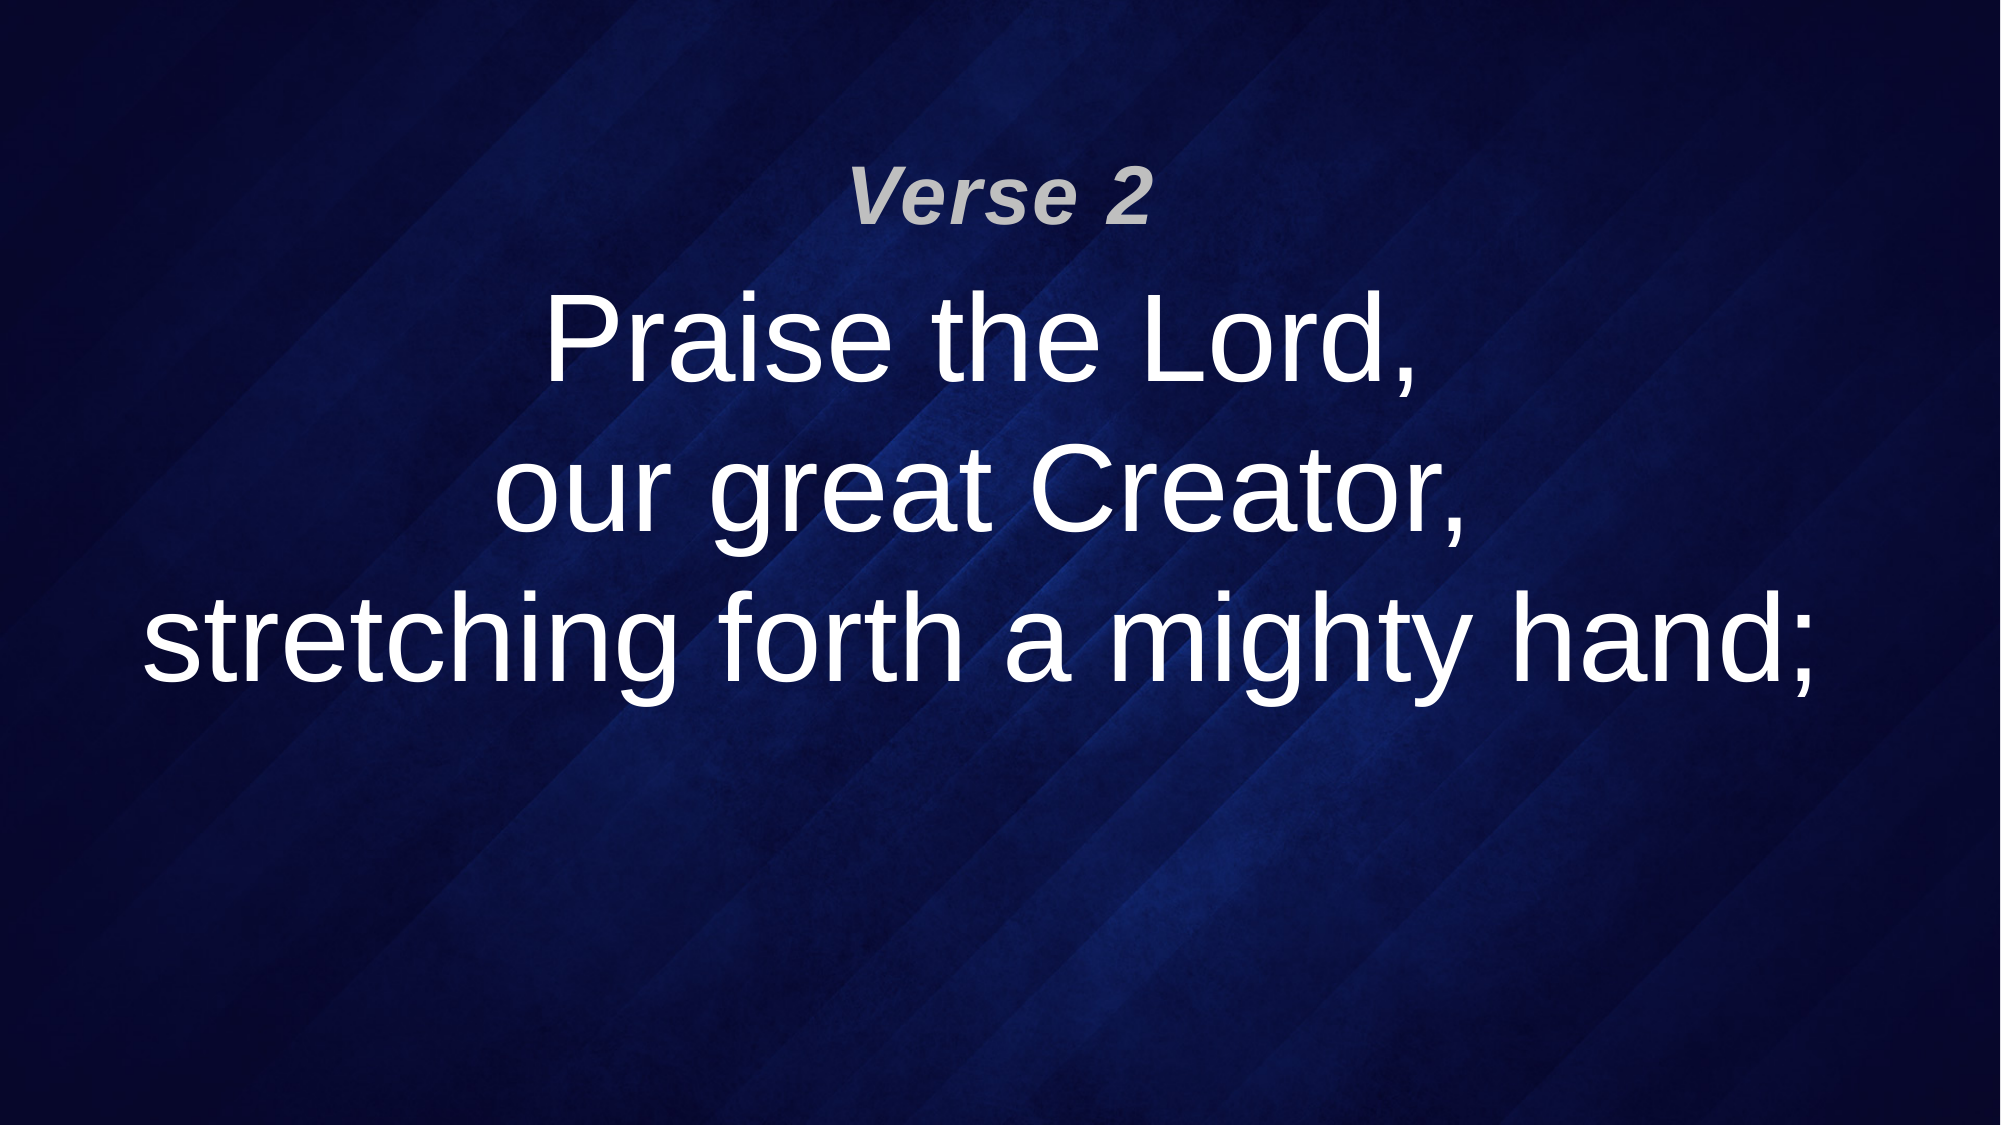

Verse 2
# Praise the Lord, our great Creator, stretching forth a mighty hand;